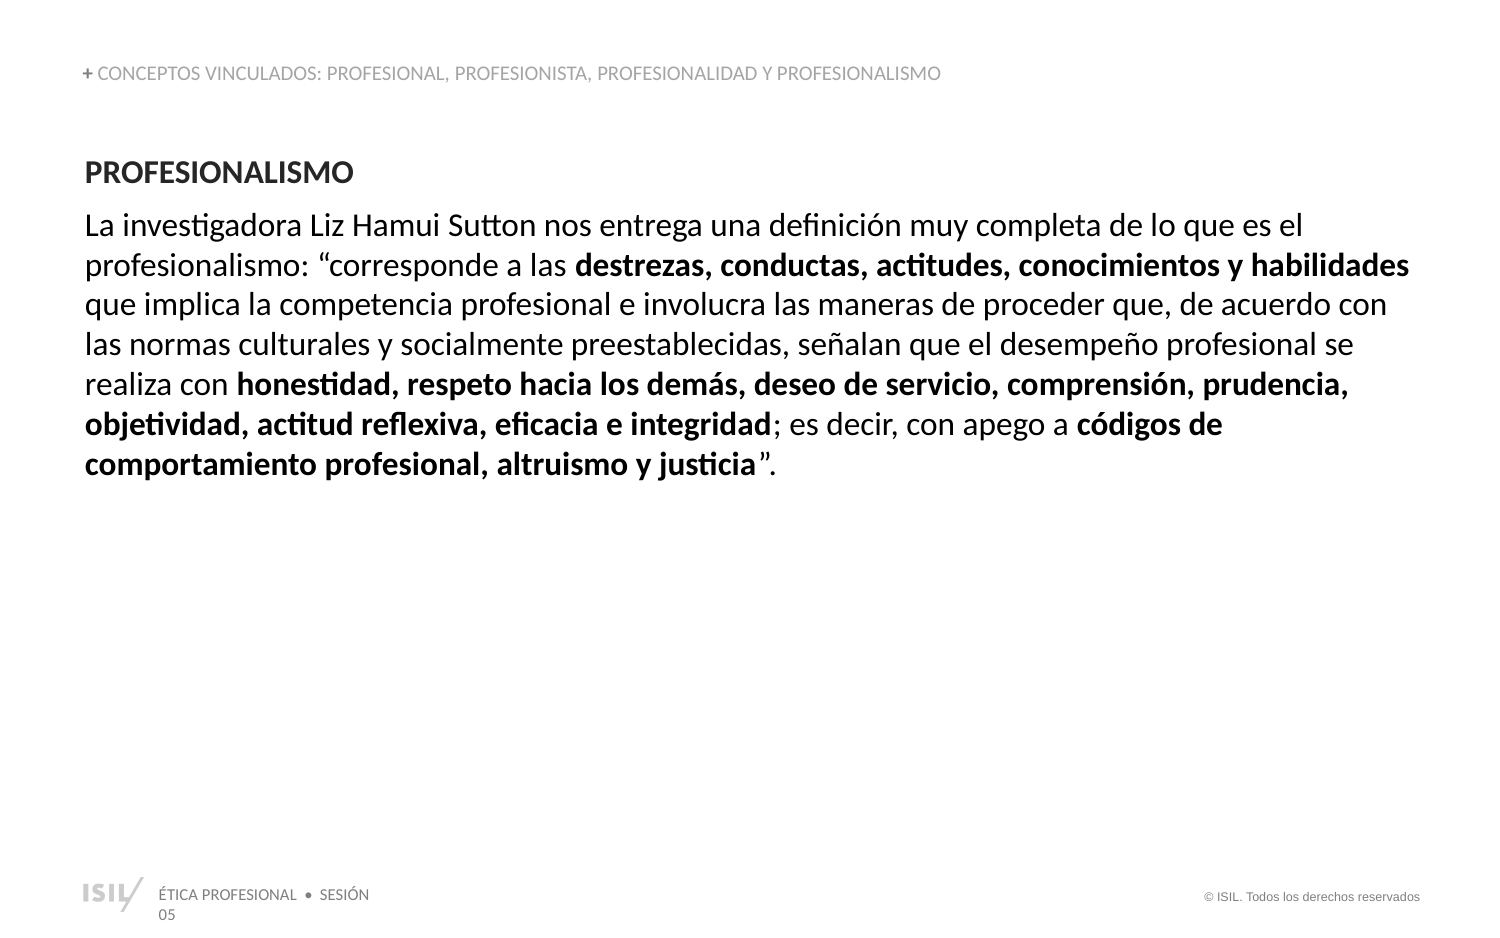

+ CONCEPTOS VINCULADOS: PROFESIONAL, PROFESIONISTA, PROFESIONALIDAD Y PROFESIONALISMO
PROFESIONALISMO
La investigadora Liz Hamui Sutton nos entrega una definición muy completa de lo que es el profesionalismo: “corresponde a las destrezas, conductas, actitudes, conocimientos y habilidades que implica la competencia profesional e involucra las maneras de proceder que, de acuerdo con las normas culturales y socialmente preestablecidas, señalan que el desempeño profesional se realiza con honestidad, respeto hacia los demás, deseo de servicio, comprensión, prudencia, objetividad, actitud reflexiva, eficacia e integridad; es decir, con apego a códigos de comportamiento profesional, altruismo y justicia”.